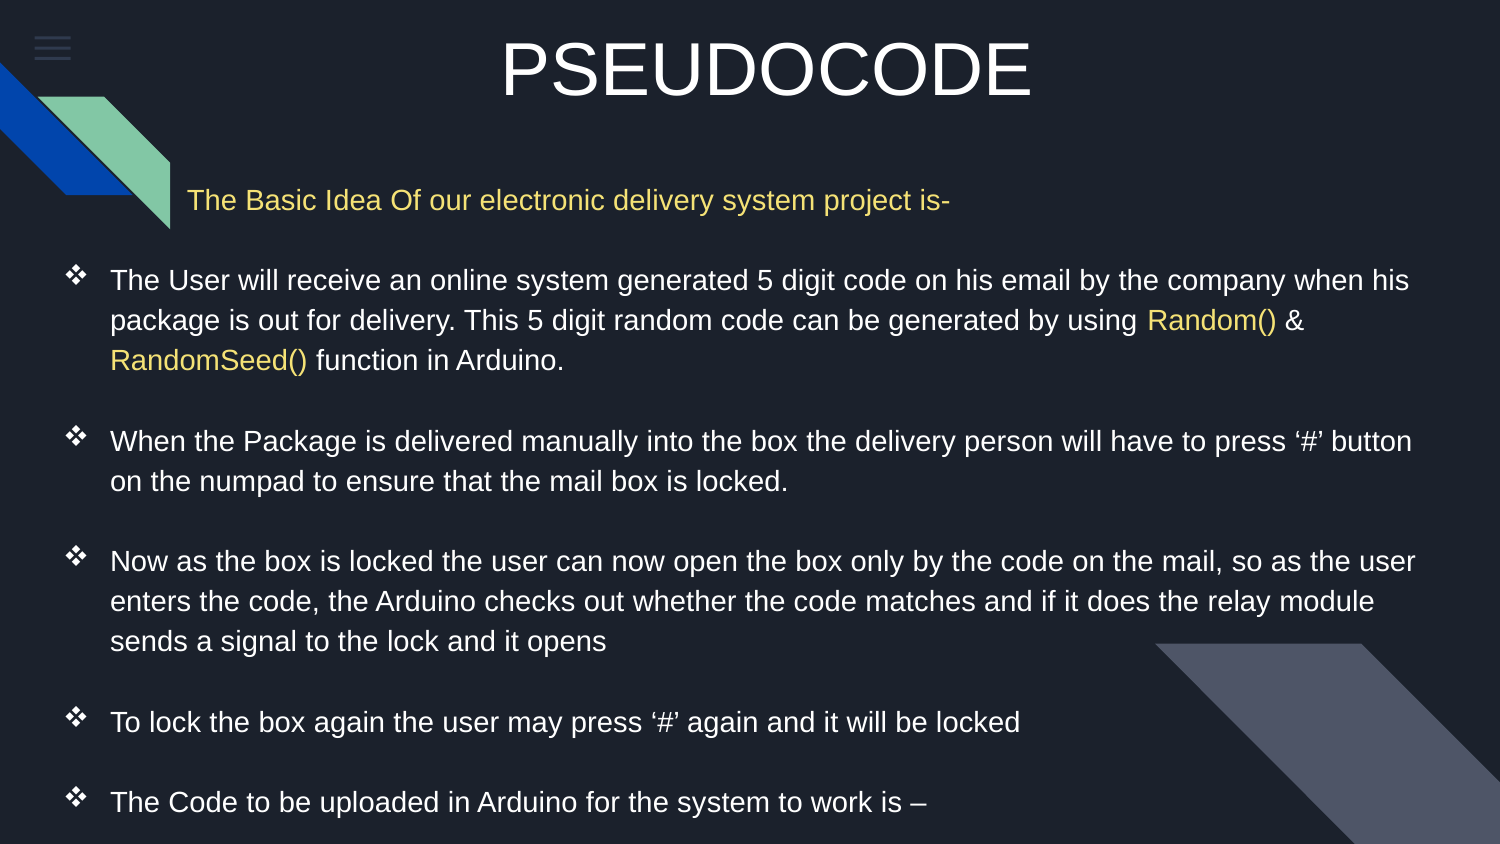

# PSEUDOCODE
               The Basic Idea Of our electronic delivery system project is-

The User will receive an online system generated 5 digit code on his email by the company when his package is out for delivery. This 5 digit random code can be generated by using Random() & RandomSeed() function in Arduino.

When the Package is delivered manually into the box the delivery person will have to press ‘#’ button on the numpad to ensure that the mail box is locked.

Now as the box is locked the user can now open the box only by the code on the mail, so as the user enters the code, the Arduino checks out whether the code matches and if it does the relay module sends a signal to the lock and it opens

To lock the box again the user may press ‘#’ again and it will be locked

The Code to be uploaded in Arduino for the system to work is –